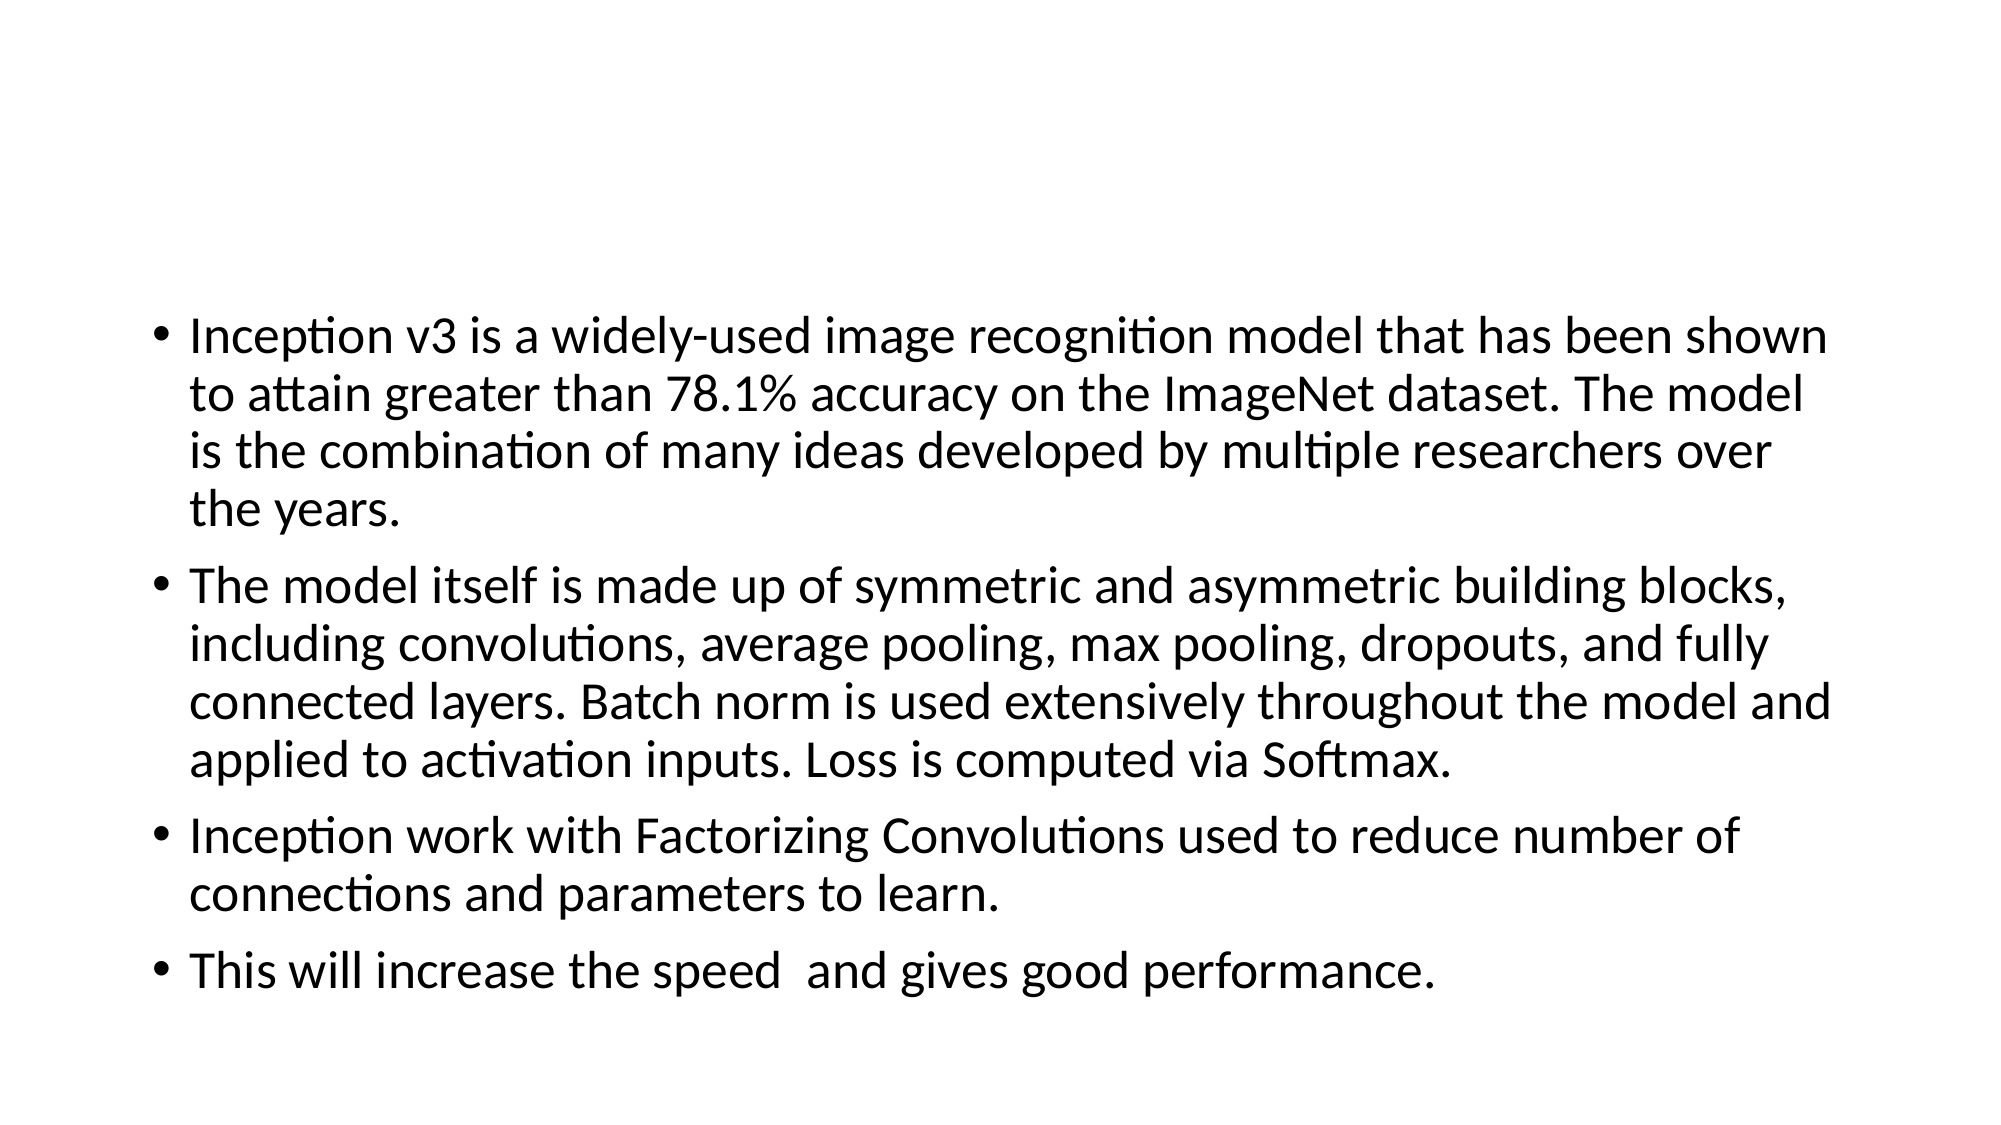

#
Inception v3 is a widely-used image recognition model that has been shown to attain greater than 78.1% accuracy on the ImageNet dataset. The model is the combination of many ideas developed by multiple researchers over the years.
The model itself is made up of symmetric and asymmetric building blocks, including convolutions, average pooling, max pooling, dropouts, and fully connected layers. Batch norm is used extensively throughout the model and applied to activation inputs. Loss is computed via Softmax.
Inception work with Factorizing Convolutions used to reduce number of connections and parameters to learn.
This will increase the speed  and gives good performance.